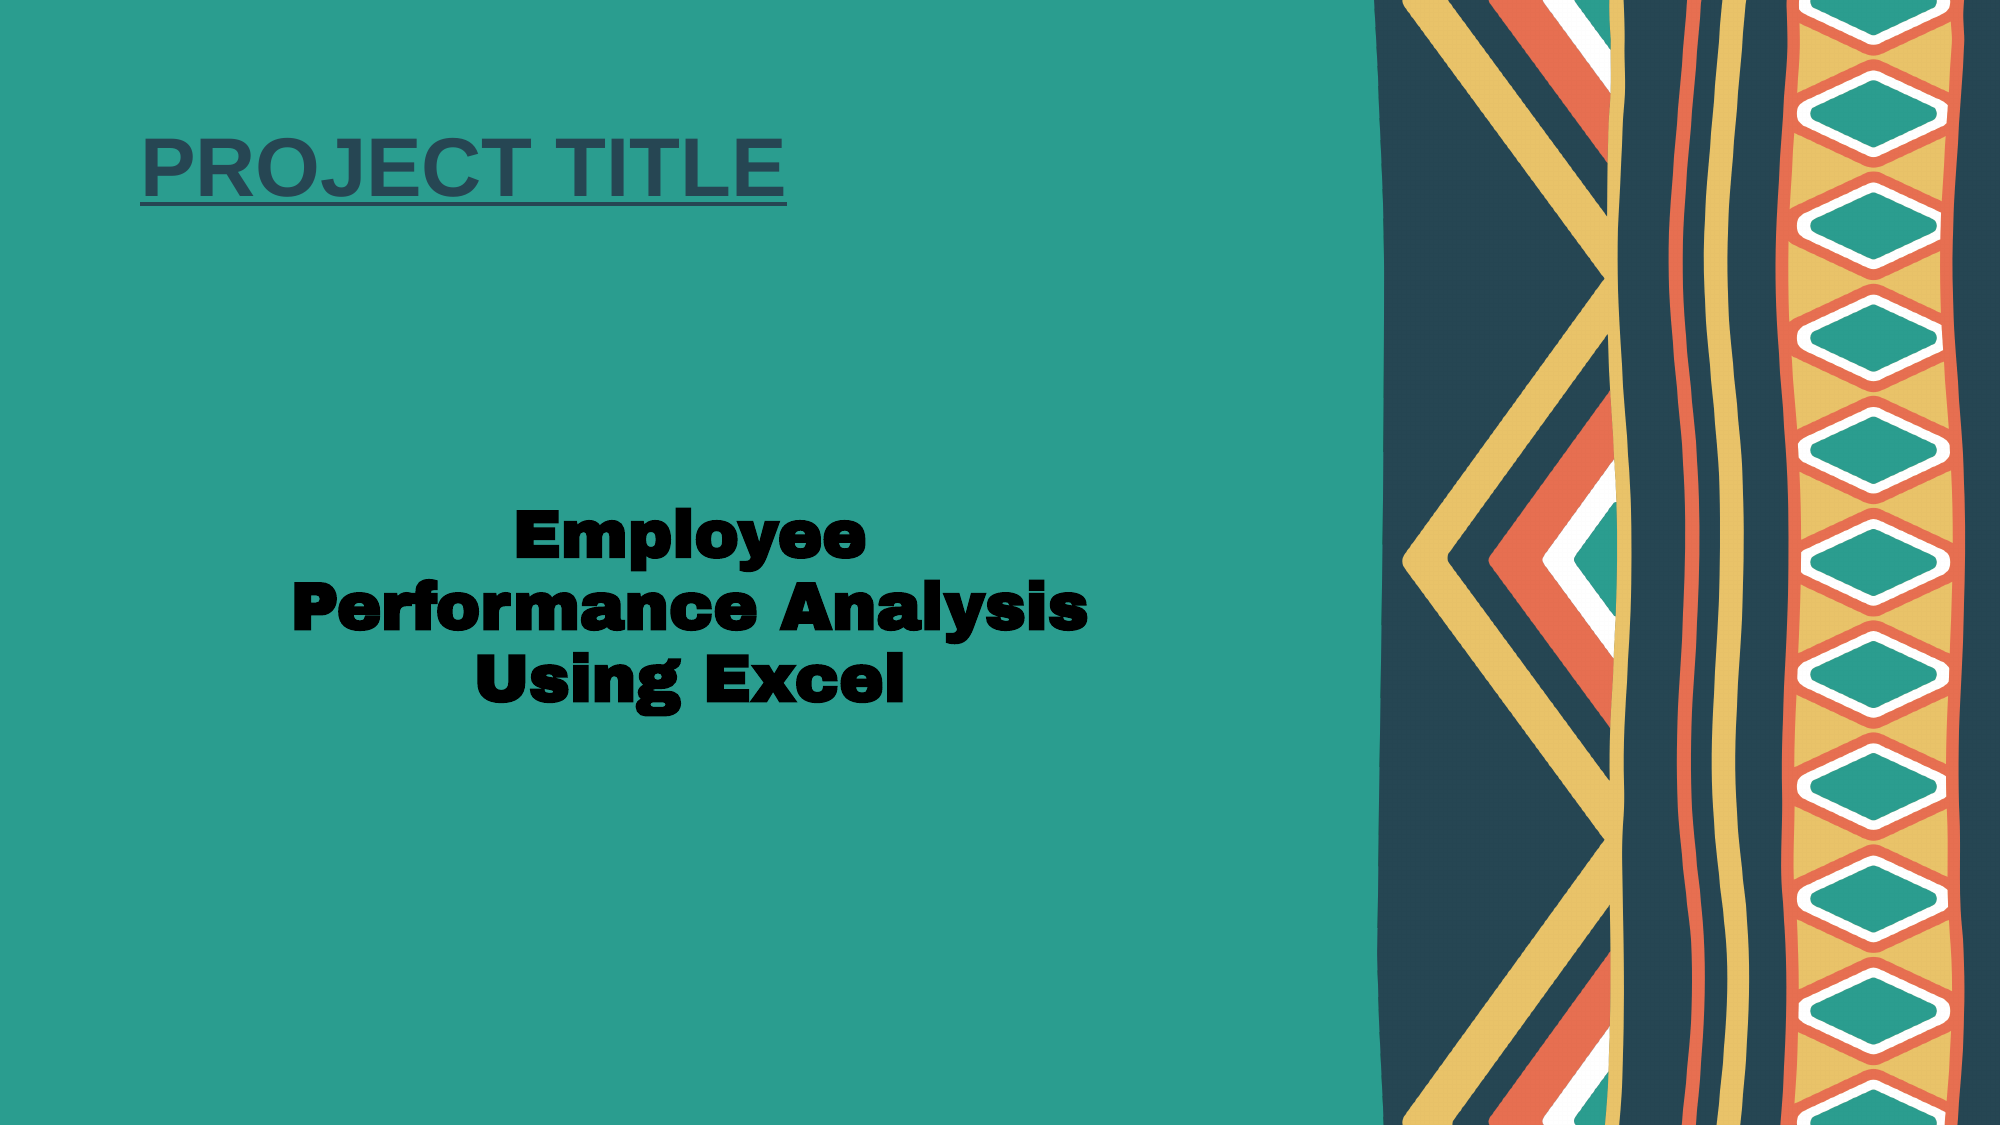

# PROJECT TITLE
Employee Performance Analysis Using Excel